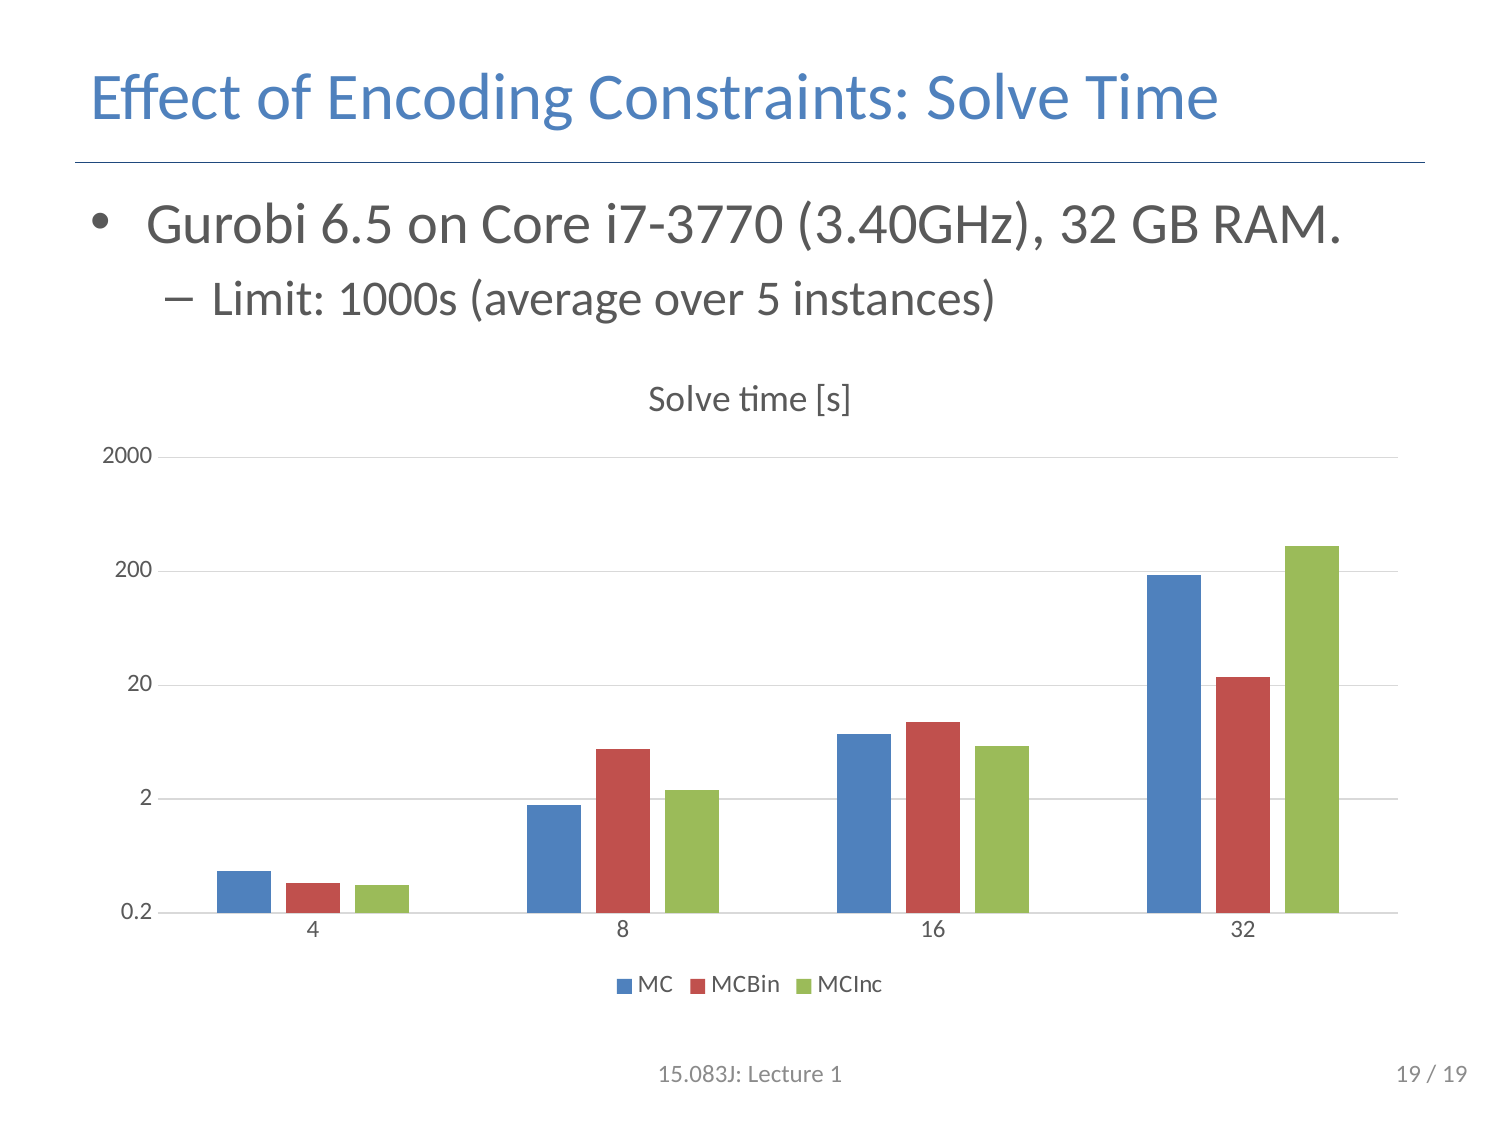

# Effect of Encoding Constraints: Solve Time
Gurobi 6.5 on Core i7-3770 (3.40GHz), 32 GB RAM.
Limit: 1000s (average over 5 instances)

### Chart: Solve time [s]

| Category | MC | MCBin | MCInc |
|---|---|---|---|
| 4 | 0.465884747199999 | 0.3684406256 | 0.353166811 |
| 8 | 1.7782558752 | 5.565549998799997 | 2.409060368 |
| 16 | 7.4363265084 | 9.5244261442 | 5.869999978199994 |
| 32 | 187.9972686846 | 23.4770405624 | 338.0984962975995 |
15.083J: Lecture 1
19 / 19